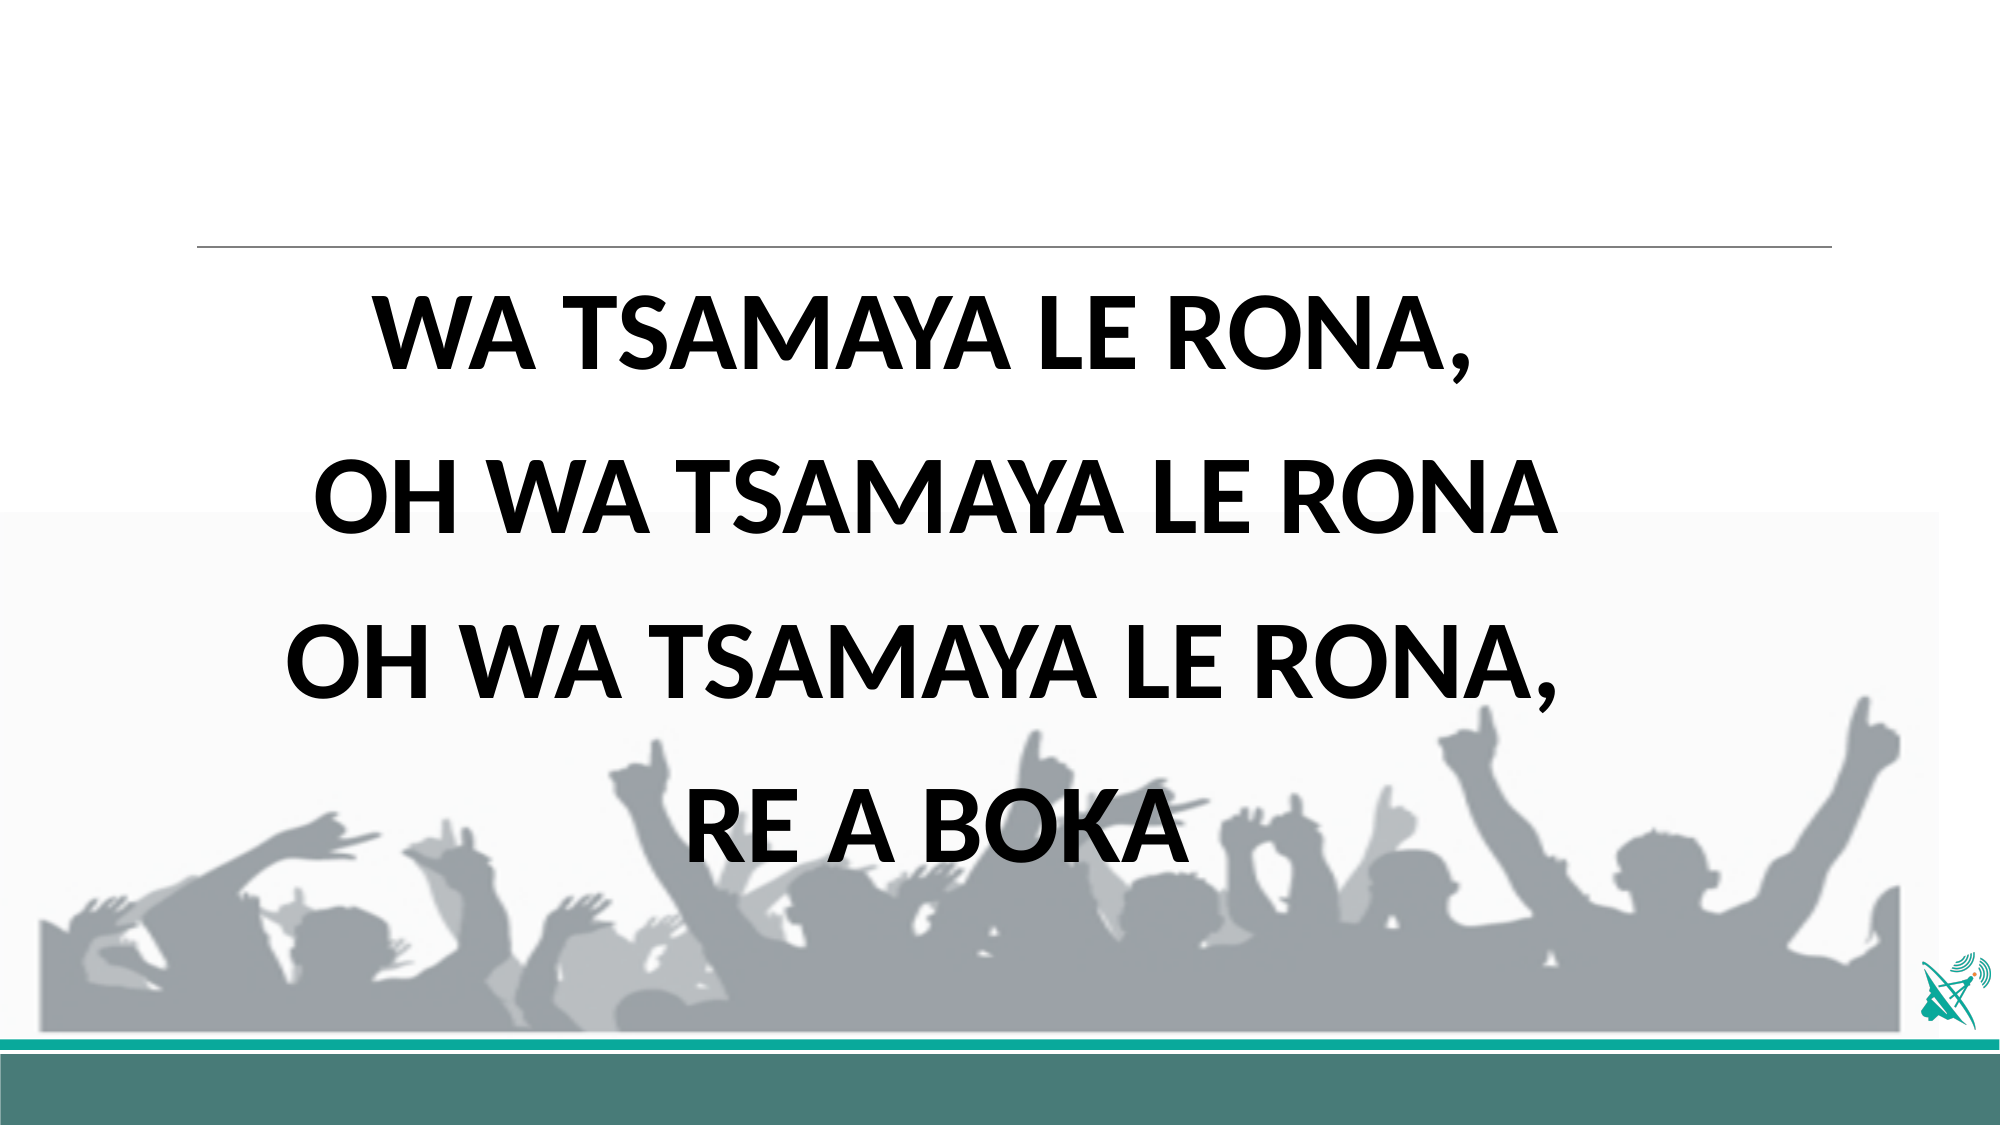

WA TSAMAYA LE RONA,
OH WA TSAMAYA LE RONA
OH WA TSAMAYA LE RONA,
RE A BOKA